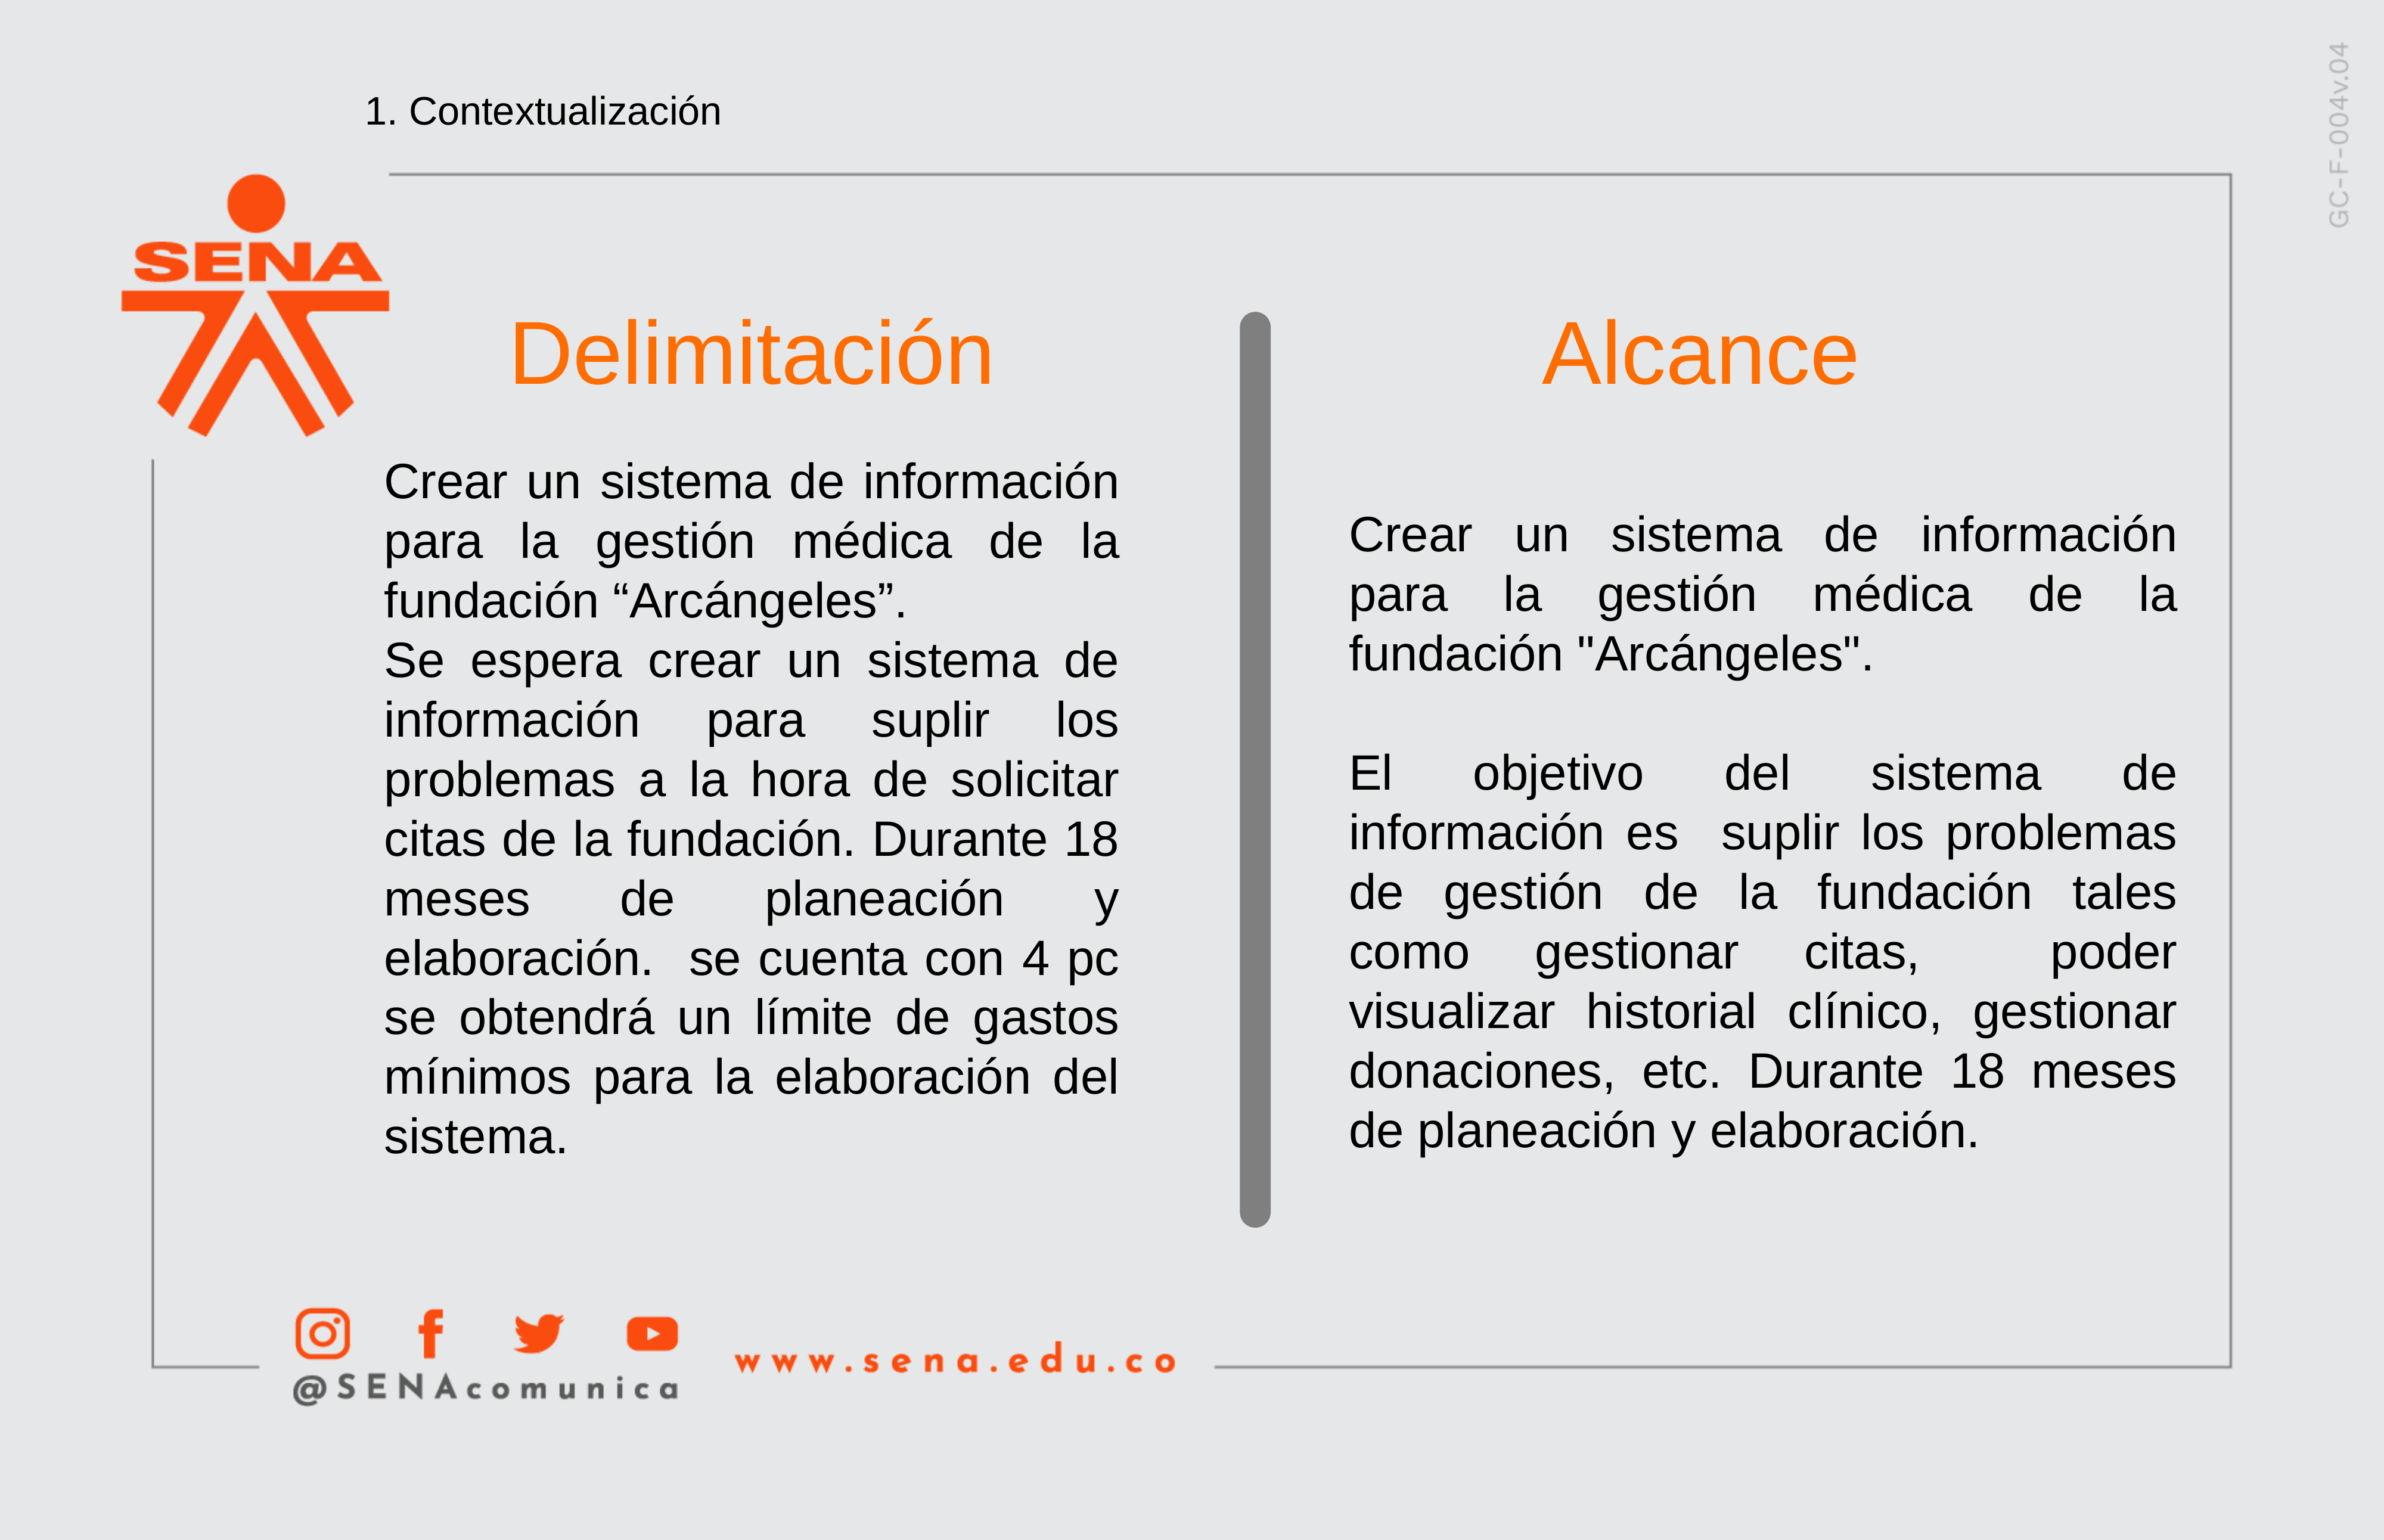

1. Contextualización
Alcance
Delimitación

Crear un sistema de información para la gestión médica de la fundación “Arcángeles”.
Se espera crear un sistema de información para suplir los problemas a la hora de solicitar citas de la fundación. Durante 18 meses de planeación y elaboración.  se cuenta con 4 pc se obtendrá un límite de gastos mínimos para la elaboración del sistema.
Crear un sistema de información para la gestión médica de la fundación "Arcángeles".

El objetivo del sistema de información es  suplir los problemas de gestión de la fundación tales como gestionar citas,  poder visualizar historial clínico, gestionar donaciones, etc. Durante 18 meses de planeación y elaboración.